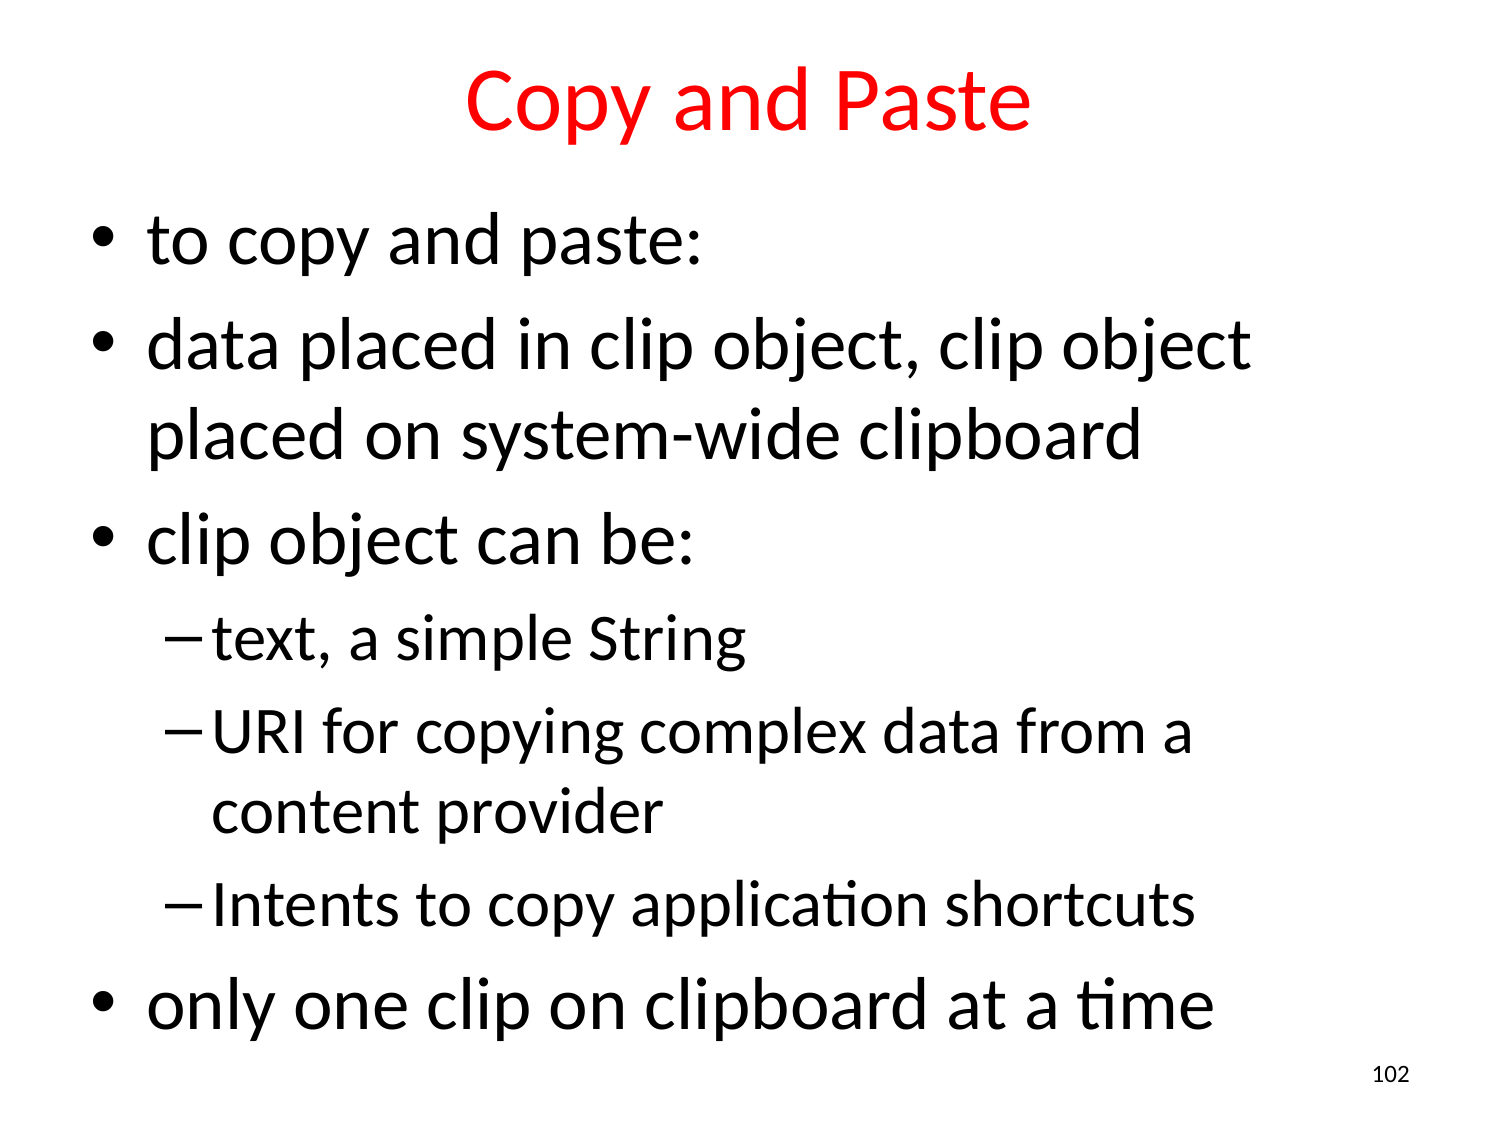

# Copy and Paste
to copy and paste:
data placed in clip object, clip object placed on system-wide clipboard
clip object can be:
text, a simple String
URI for copying complex data from a content provider
Intents to copy application shortcuts
only one clip on clipboard at a time

102